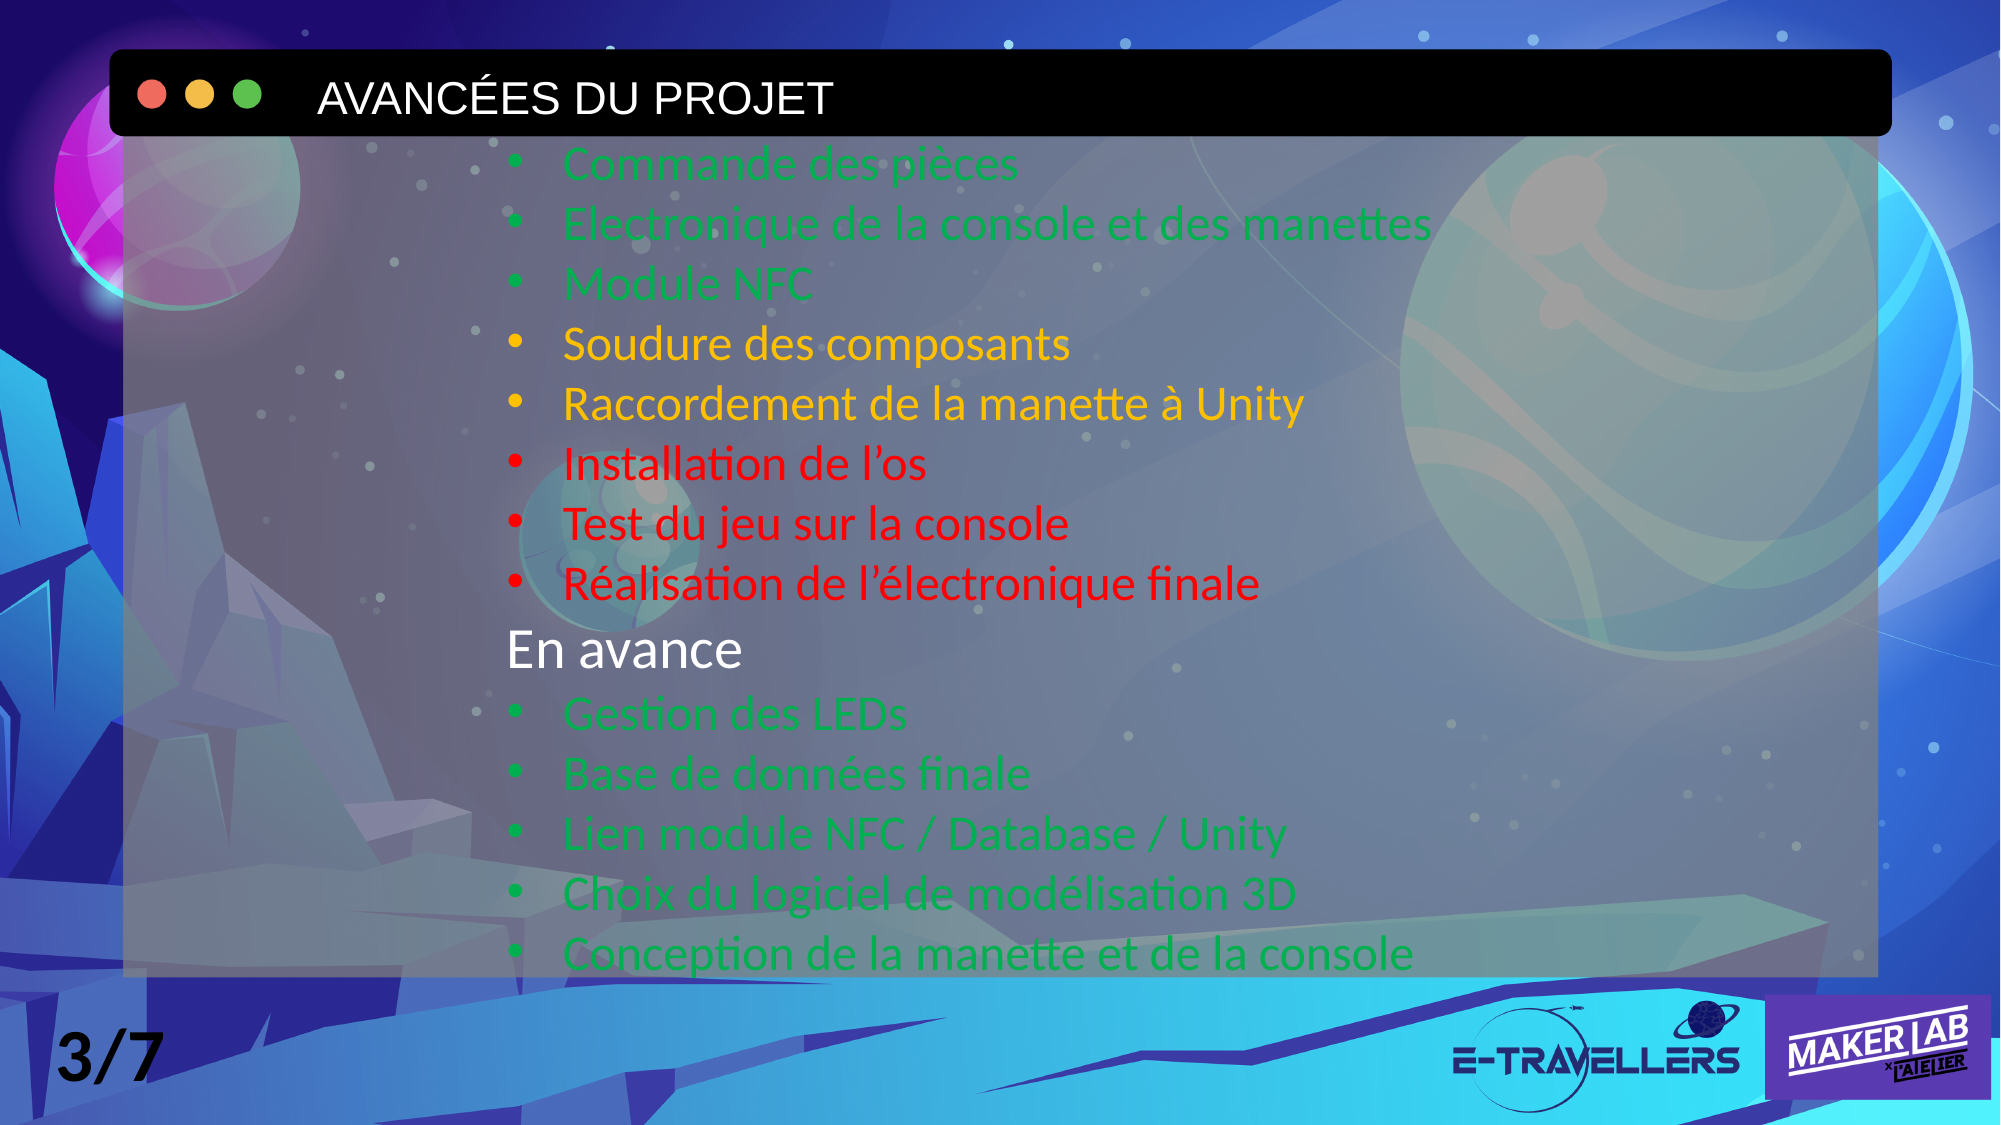

Avancées du projet
Commande des pièces
Electronique de la console et des manettes
Module NFC
Soudure des composants
Raccordement de la manette à Unity
Installation de l’os
Test du jeu sur la console
Réalisation de l’électronique finale
En avance
Gestion des LEDs
Base de données finale
Lien module NFC / Database / Unity
Choix du logiciel de modélisation 3D
Conception de la manette et de la console

3/7